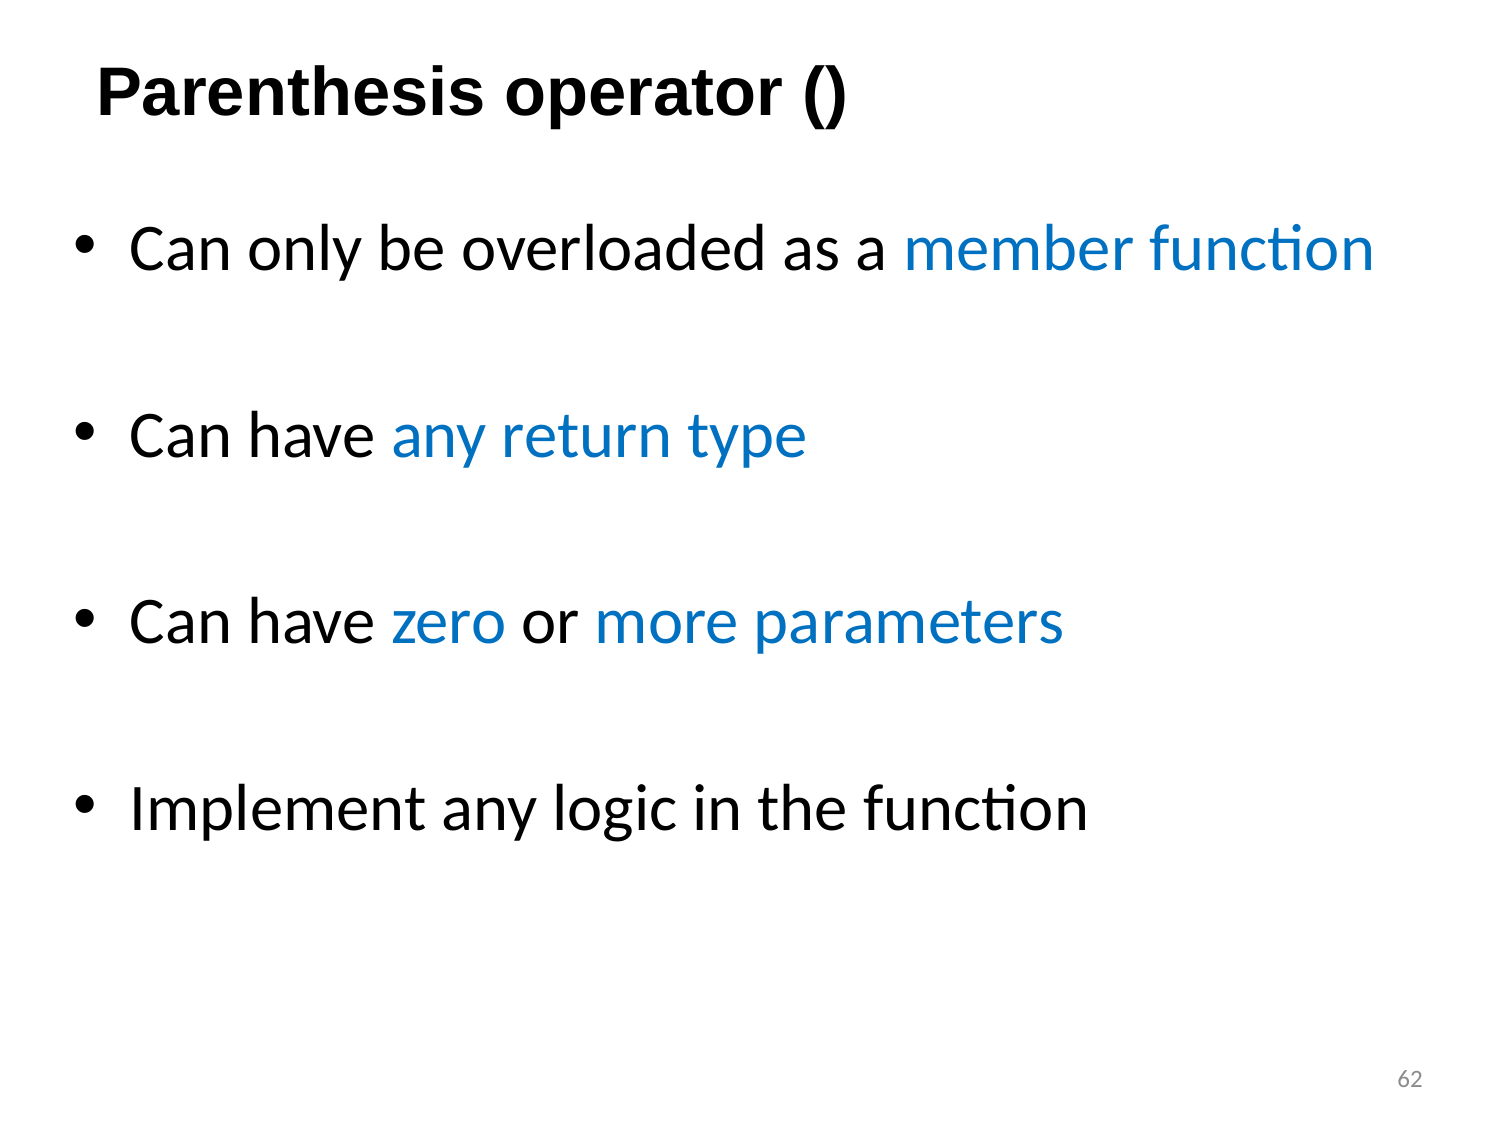

# Parenthesis operator ()
Can only be overloaded as a member function

Can have any return type

Can have zero or more parameters

Implement any logic in the function

62